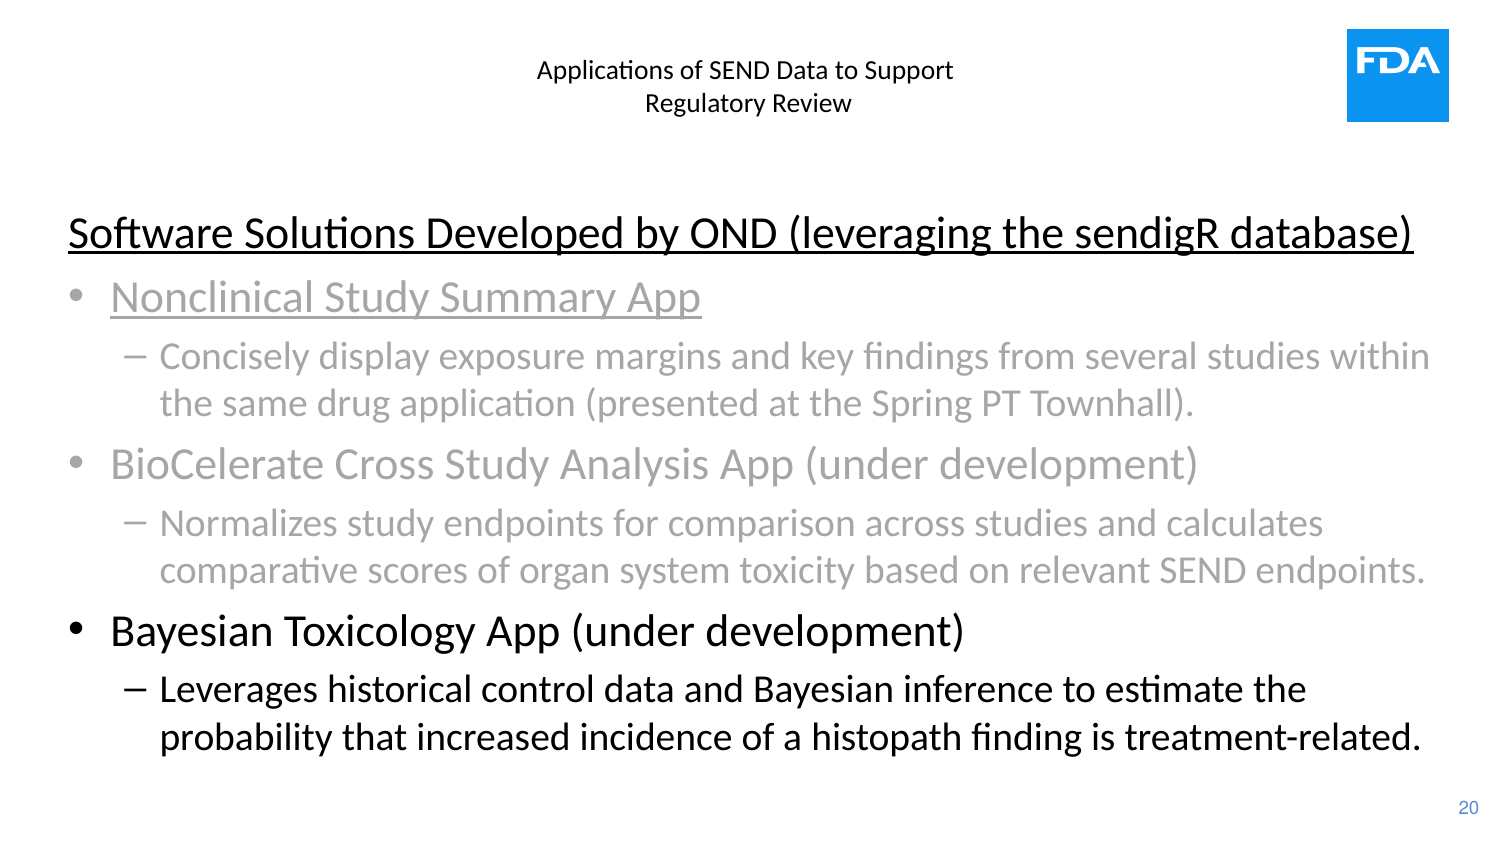

# Applications of SEND Data to Support Regulatory Review
Software Solutions Developed by OND (leveraging the sendigR database)
Nonclinical Study Summary App
Concisely display exposure margins and key findings from several studies within the same drug application (presented at the Spring PT Townhall).
BioCelerate Cross Study Analysis App (under development)
Normalizes study endpoints for comparison across studies and calculates comparative scores of organ system toxicity based on relevant SEND endpoints.
Bayesian Toxicology App (under development)
Leverages historical control data and Bayesian inference to estimate the probability that increased incidence of a histopath finding is treatment-related.